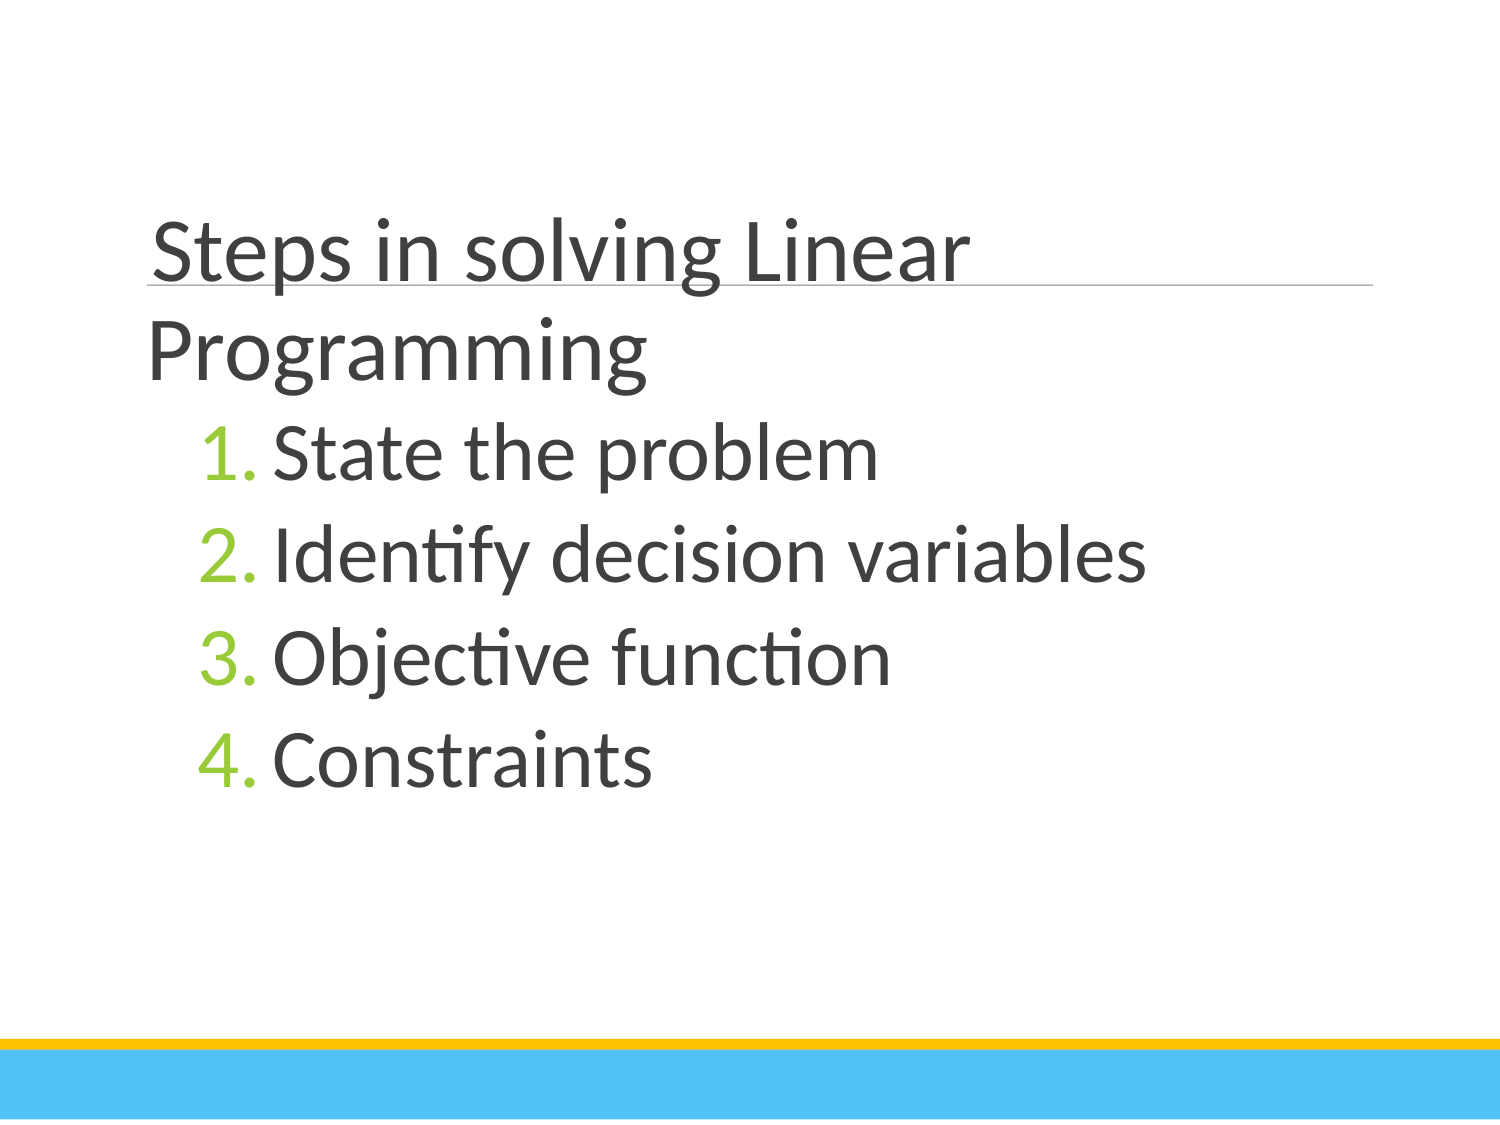

# Steps in solving Linear Programming
State the problem
Identify decision variables
Objective function
Constraints